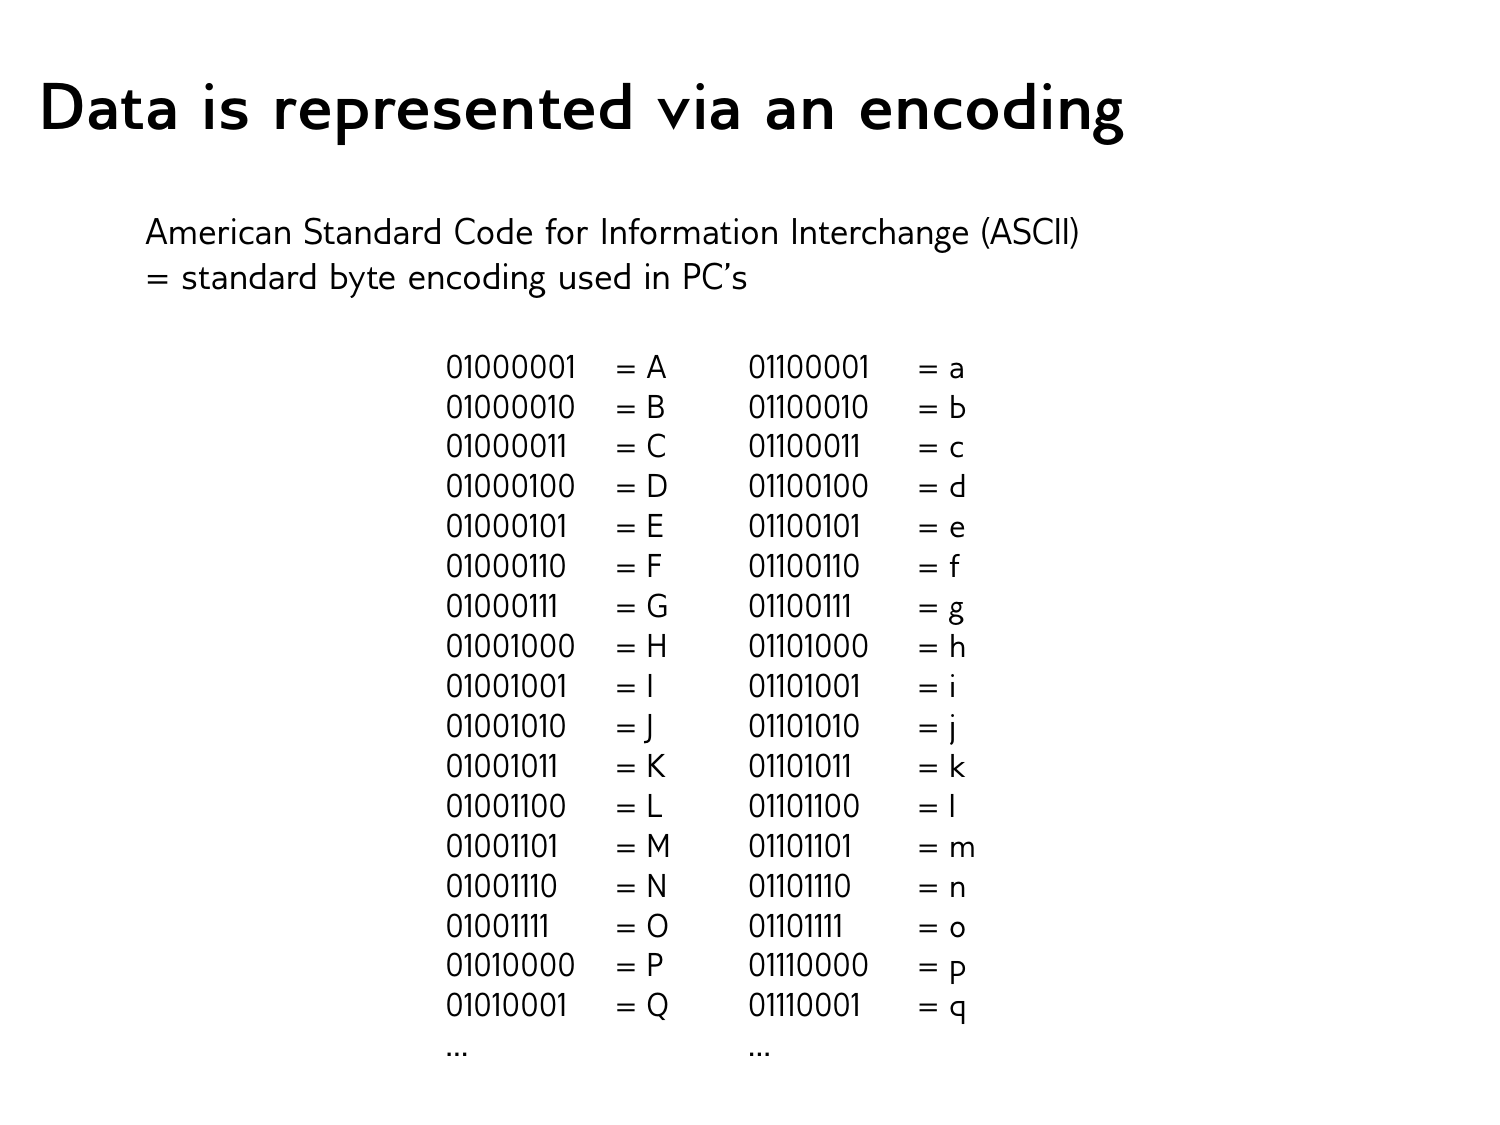

# Data is represented via an encoding
American Standard Code for Information Interchange (ASCII)
= standard byte encoding used in PC’s
01000001	= A
01000010 	= B
01000011 	= C
01000100 	= D
01000101 	= E
01000110 	= F
01000111 	= G
01001000 	= H
01001001 	= I
01001010 	= J
01001011 	= K
01001100 	= L
01001101 	= M
01001110 	= N
01001111 	= O
01010000 	= P
01010001 	= Q
…
01100001 	= a
01100010 	= b
01100011 	= c
01100100 	= d
01100101 	= e
01100110 	= f
01100111 	= g
01101000 	= h
01101001 	= i
01101010 	= j
01101011 	= k
01101100 	= l
01101101 	= m
01101110 	= n
01101111 	= o
01110000 	= p
01110001 	= q
…